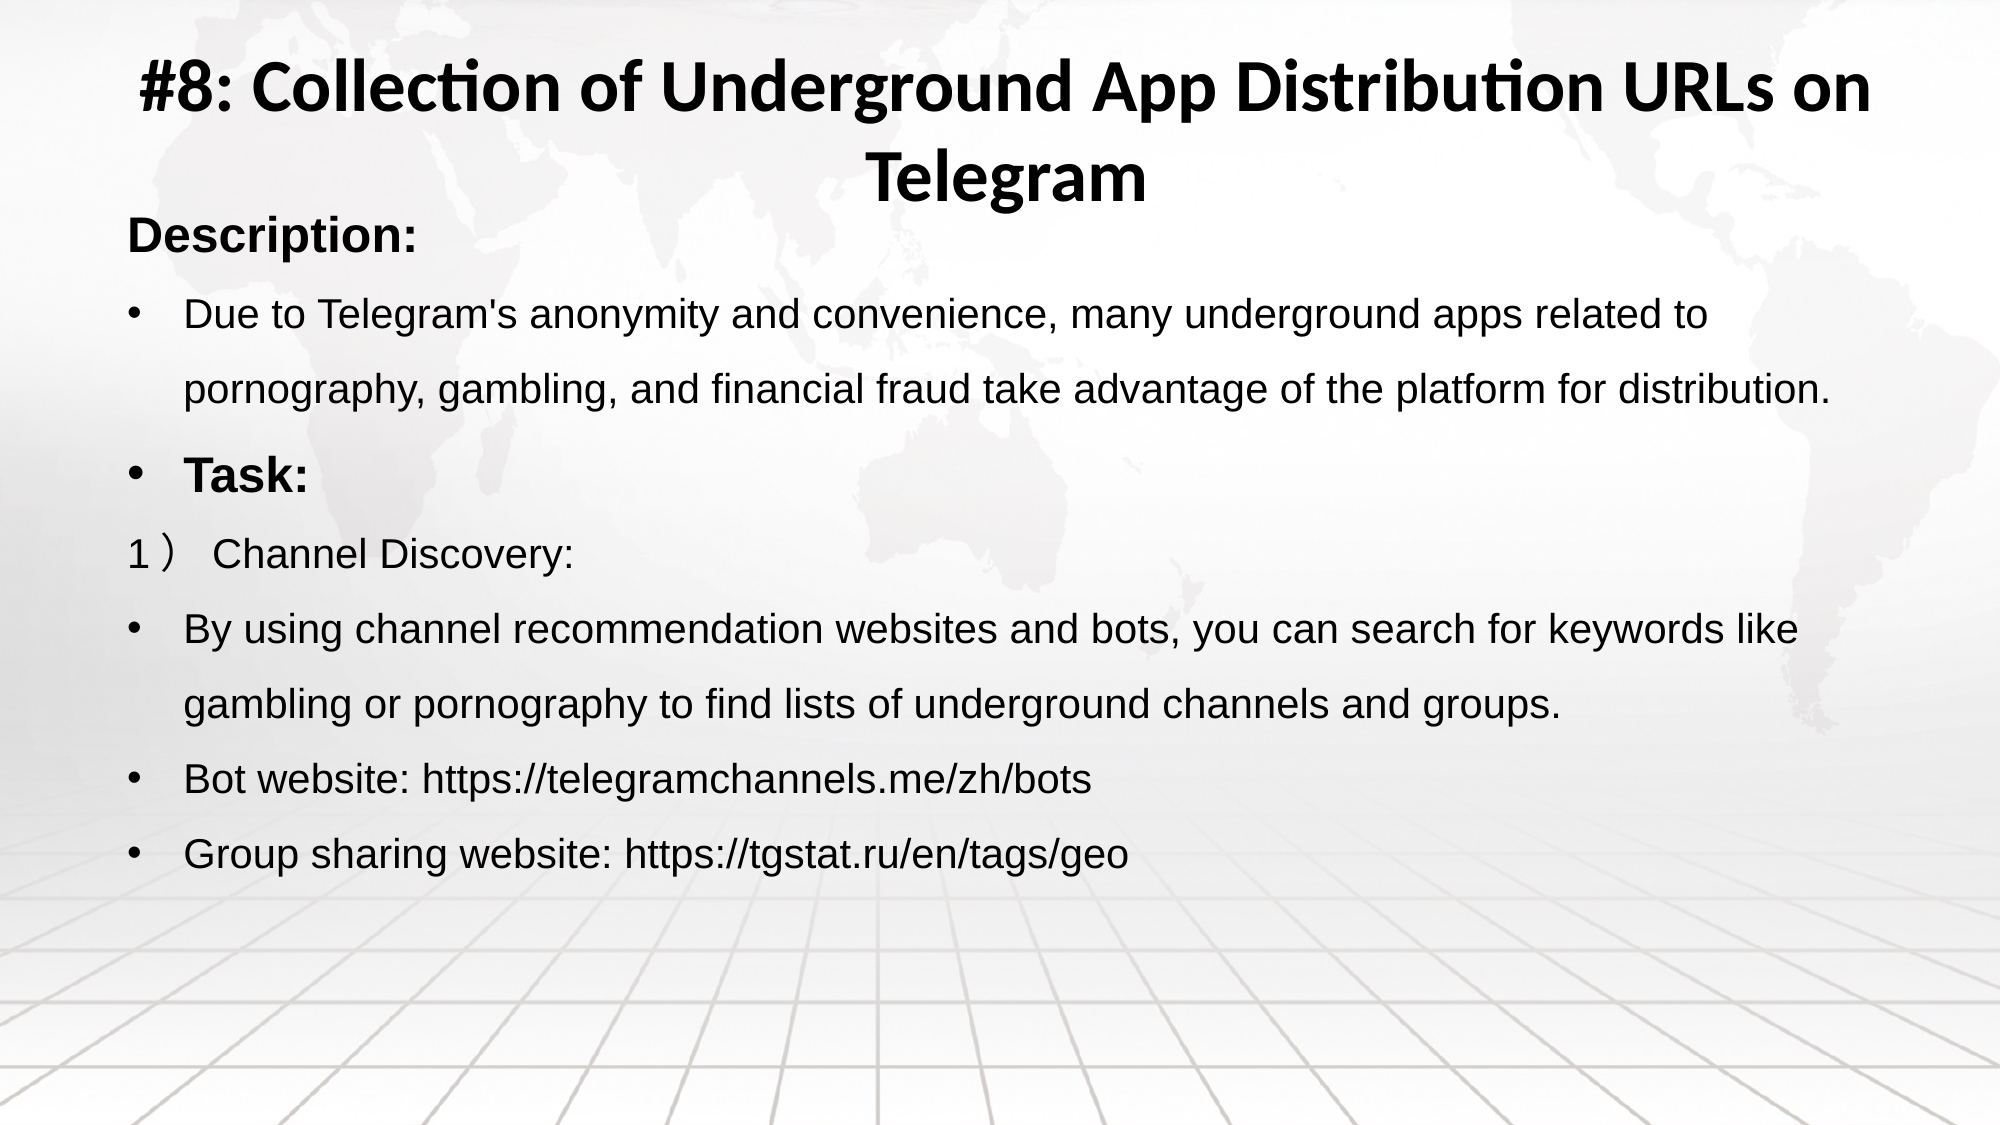

#8: Collection of Underground App Distribution URLs on Telegram
Description:
Due to Telegram's anonymity and convenience, many underground apps related to pornography, gambling, and financial fraud take advantage of the platform for distribution.
Task:
1）Channel Discovery:
By using channel recommendation websites and bots, you can search for keywords like gambling or pornography to find lists of underground channels and groups.
Bot website: https://telegramchannels.me/zh/bots
Group sharing website: https://tgstat.ru/en/tags/geo